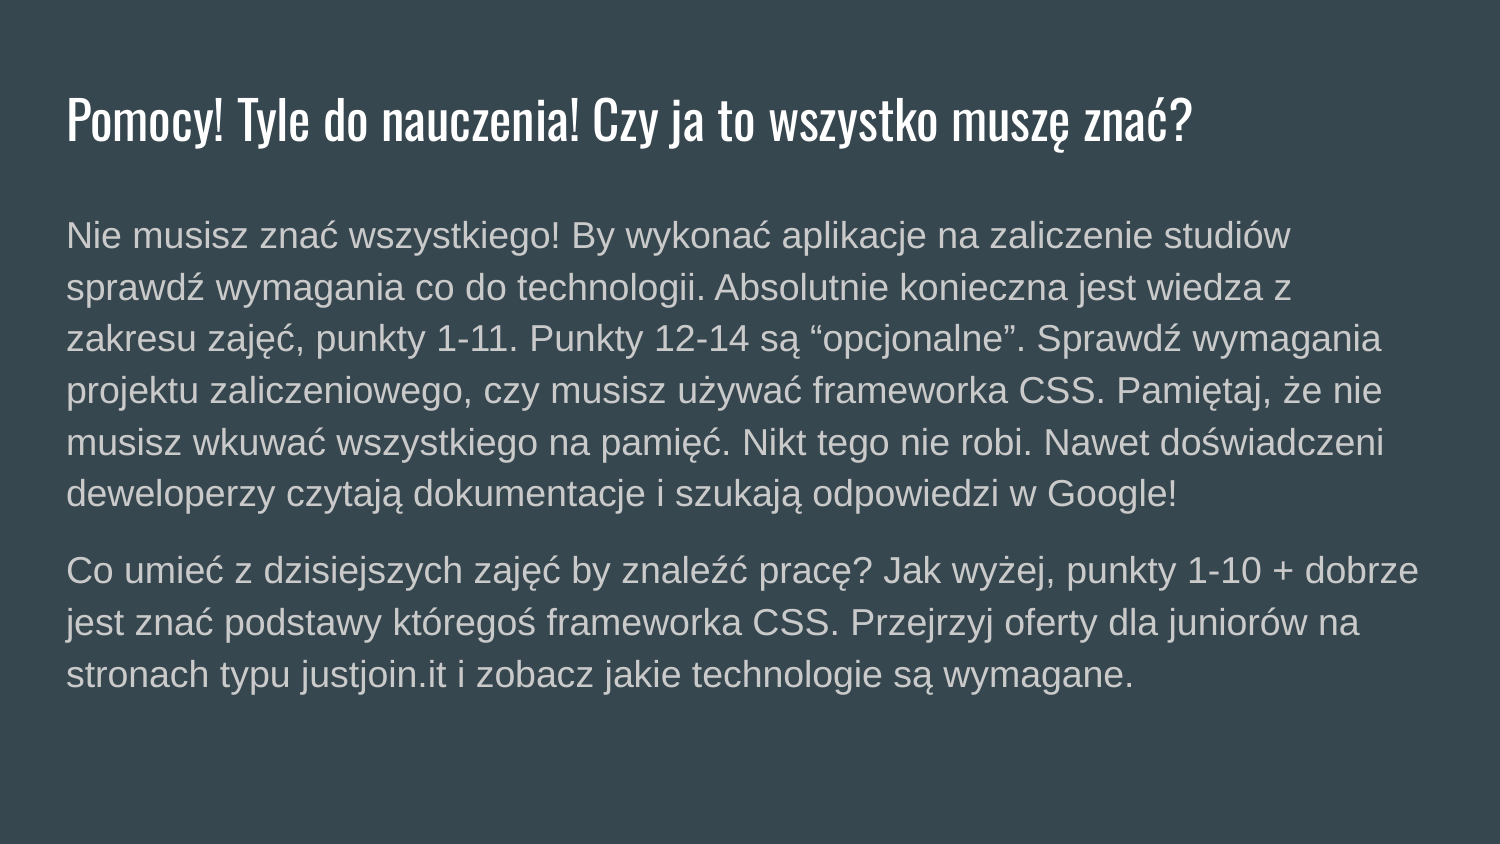

# Pomocy! Tyle do nauczenia! Czy ja to wszystko muszę znać?
Nie musisz znać wszystkiego! By wykonać aplikacje na zaliczenie studiów sprawdź wymagania co do technologii. Absolutnie konieczna jest wiedza z zakresu zajęć, punkty 1-11. Punkty 12-14 są “opcjonalne”. Sprawdź wymagania projektu zaliczeniowego, czy musisz używać frameworka CSS. Pamiętaj, że nie musisz wkuwać wszystkiego na pamięć. Nikt tego nie robi. Nawet doświadczeni deweloperzy czytają dokumentacje i szukają odpowiedzi w Google!
Co umieć z dzisiejszych zajęć by znaleźć pracę? Jak wyżej, punkty 1-10 + dobrze jest znać podstawy któregoś frameworka CSS. Przejrzyj oferty dla juniorów na stronach typu justjoin.it i zobacz jakie technologie są wymagane.